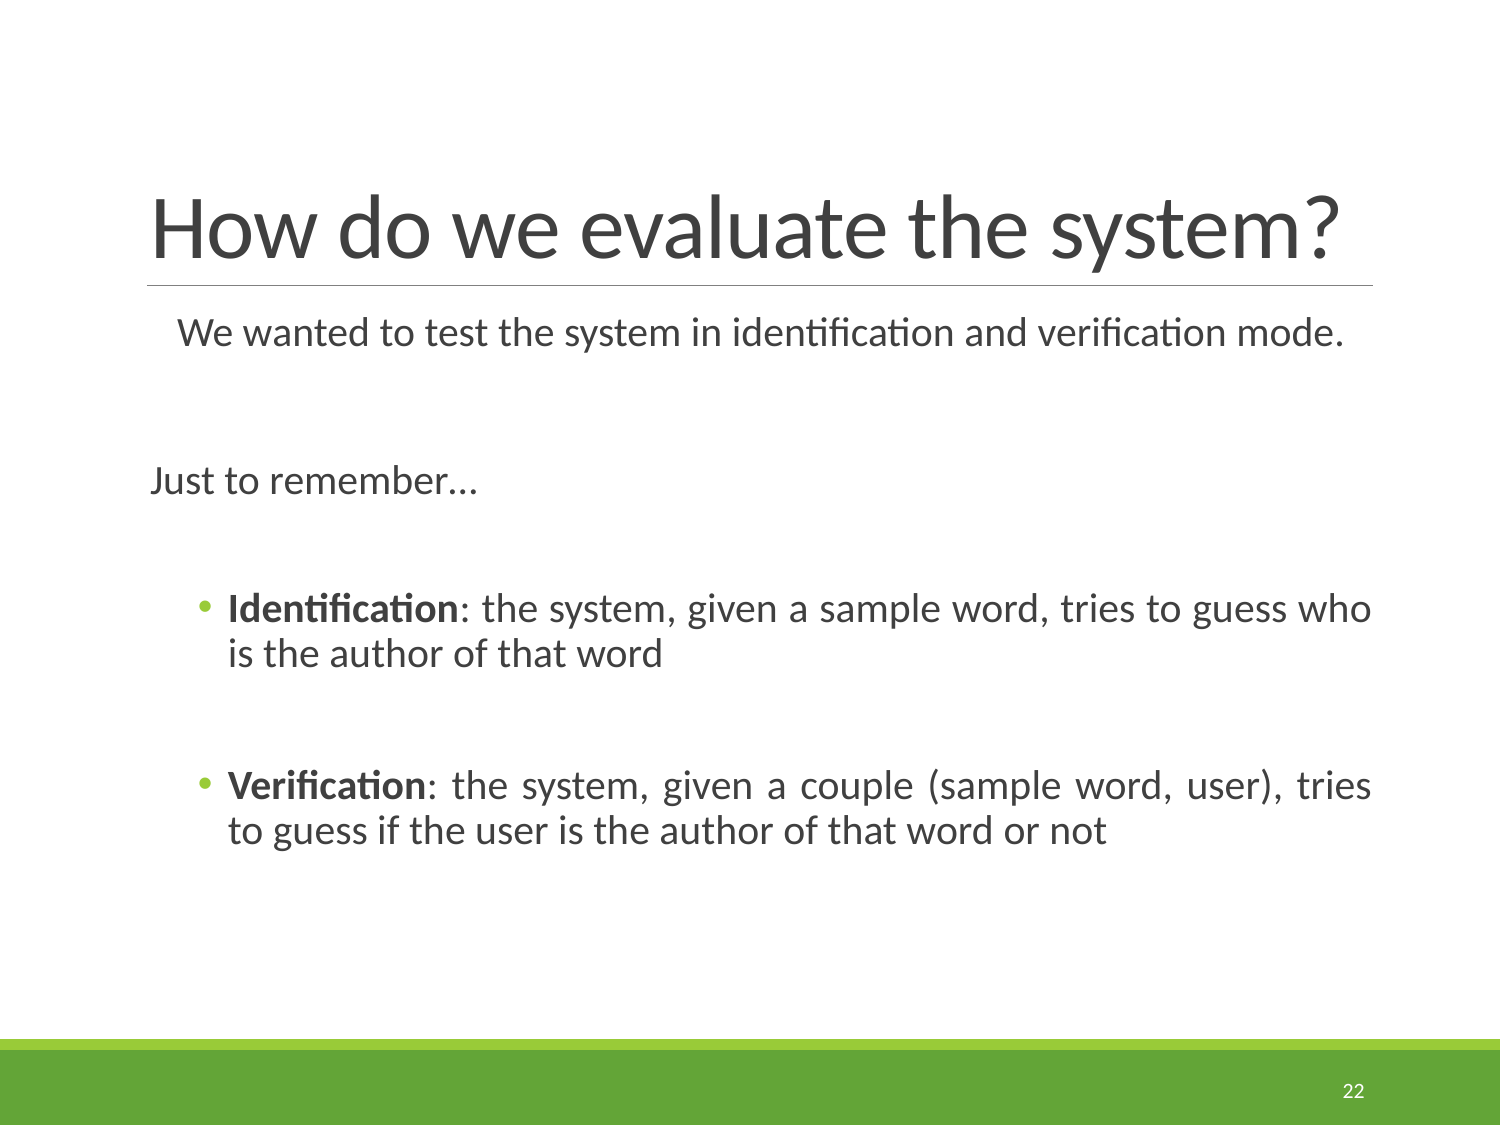

# How do we evaluate the system?
We wanted to test the system in identification and verification mode.

Just to remember…

Identification: the system, given a sample word, tries to guess who is the author of that word

Verification: the system, given a couple (sample word, user), tries to guess if the user is the author of that word or not
22